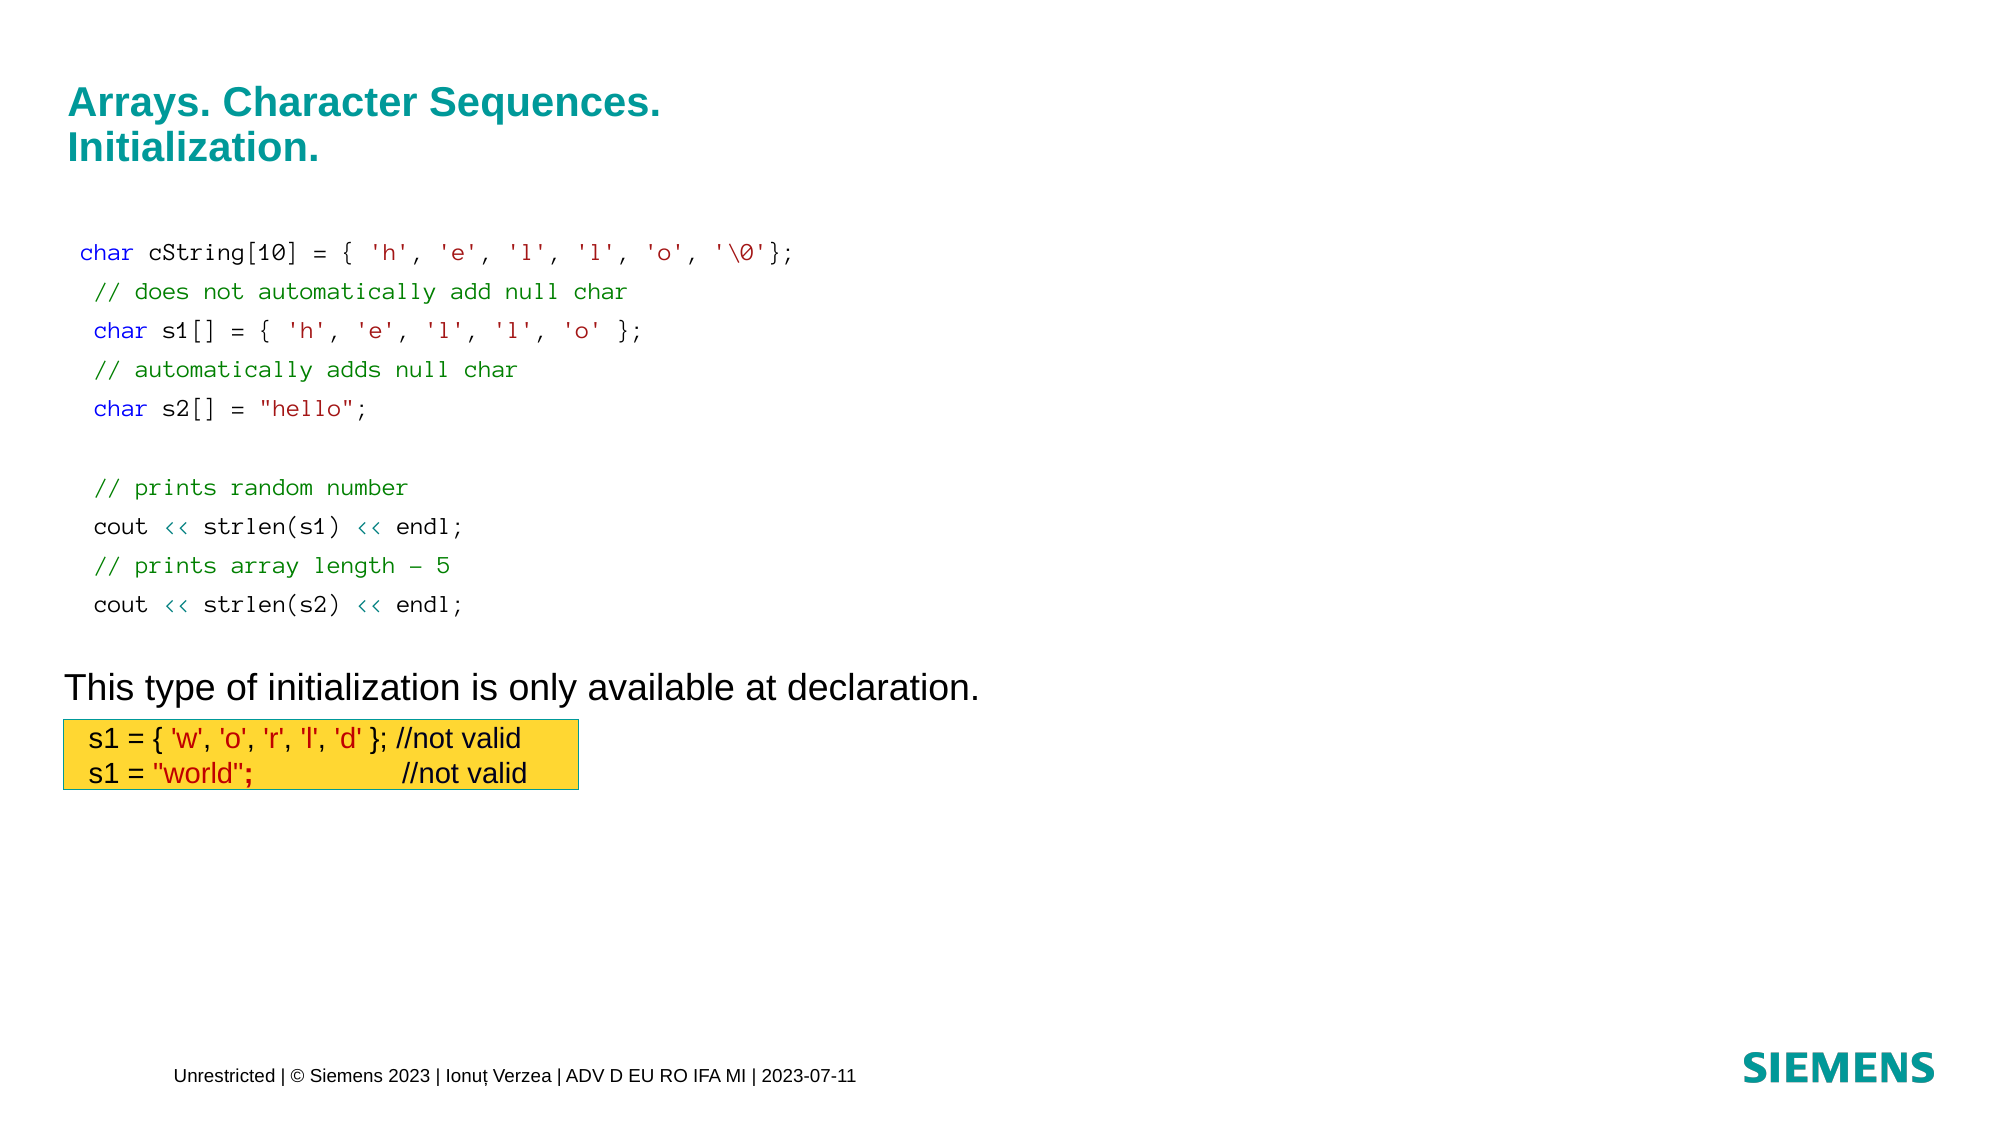

# Arrays. Character Sequences. Initialization.
 char cString[10] = { 'h', 'e', 'l', 'l', 'o', '\0'};
  // does not automatically add null char
  char s1[] = { 'h', 'e', 'l', 'l', 'o' };
  // automatically adds null char
  char s2[] = "hello";

  // prints random number
  cout << strlen(s1) << endl;
  // prints array length - 5
  cout << strlen(s2) << endl;
This type of initialization is only available at declaration.
   s1 = { 'w', 'o', 'r', 'l', 'd' }; //not valid
   s1 = "world";                  //not valid
Unrestricted | © Siemens 2023 | Ionuț Verzea | ADV D EU RO IFA MI | 2023-07-11